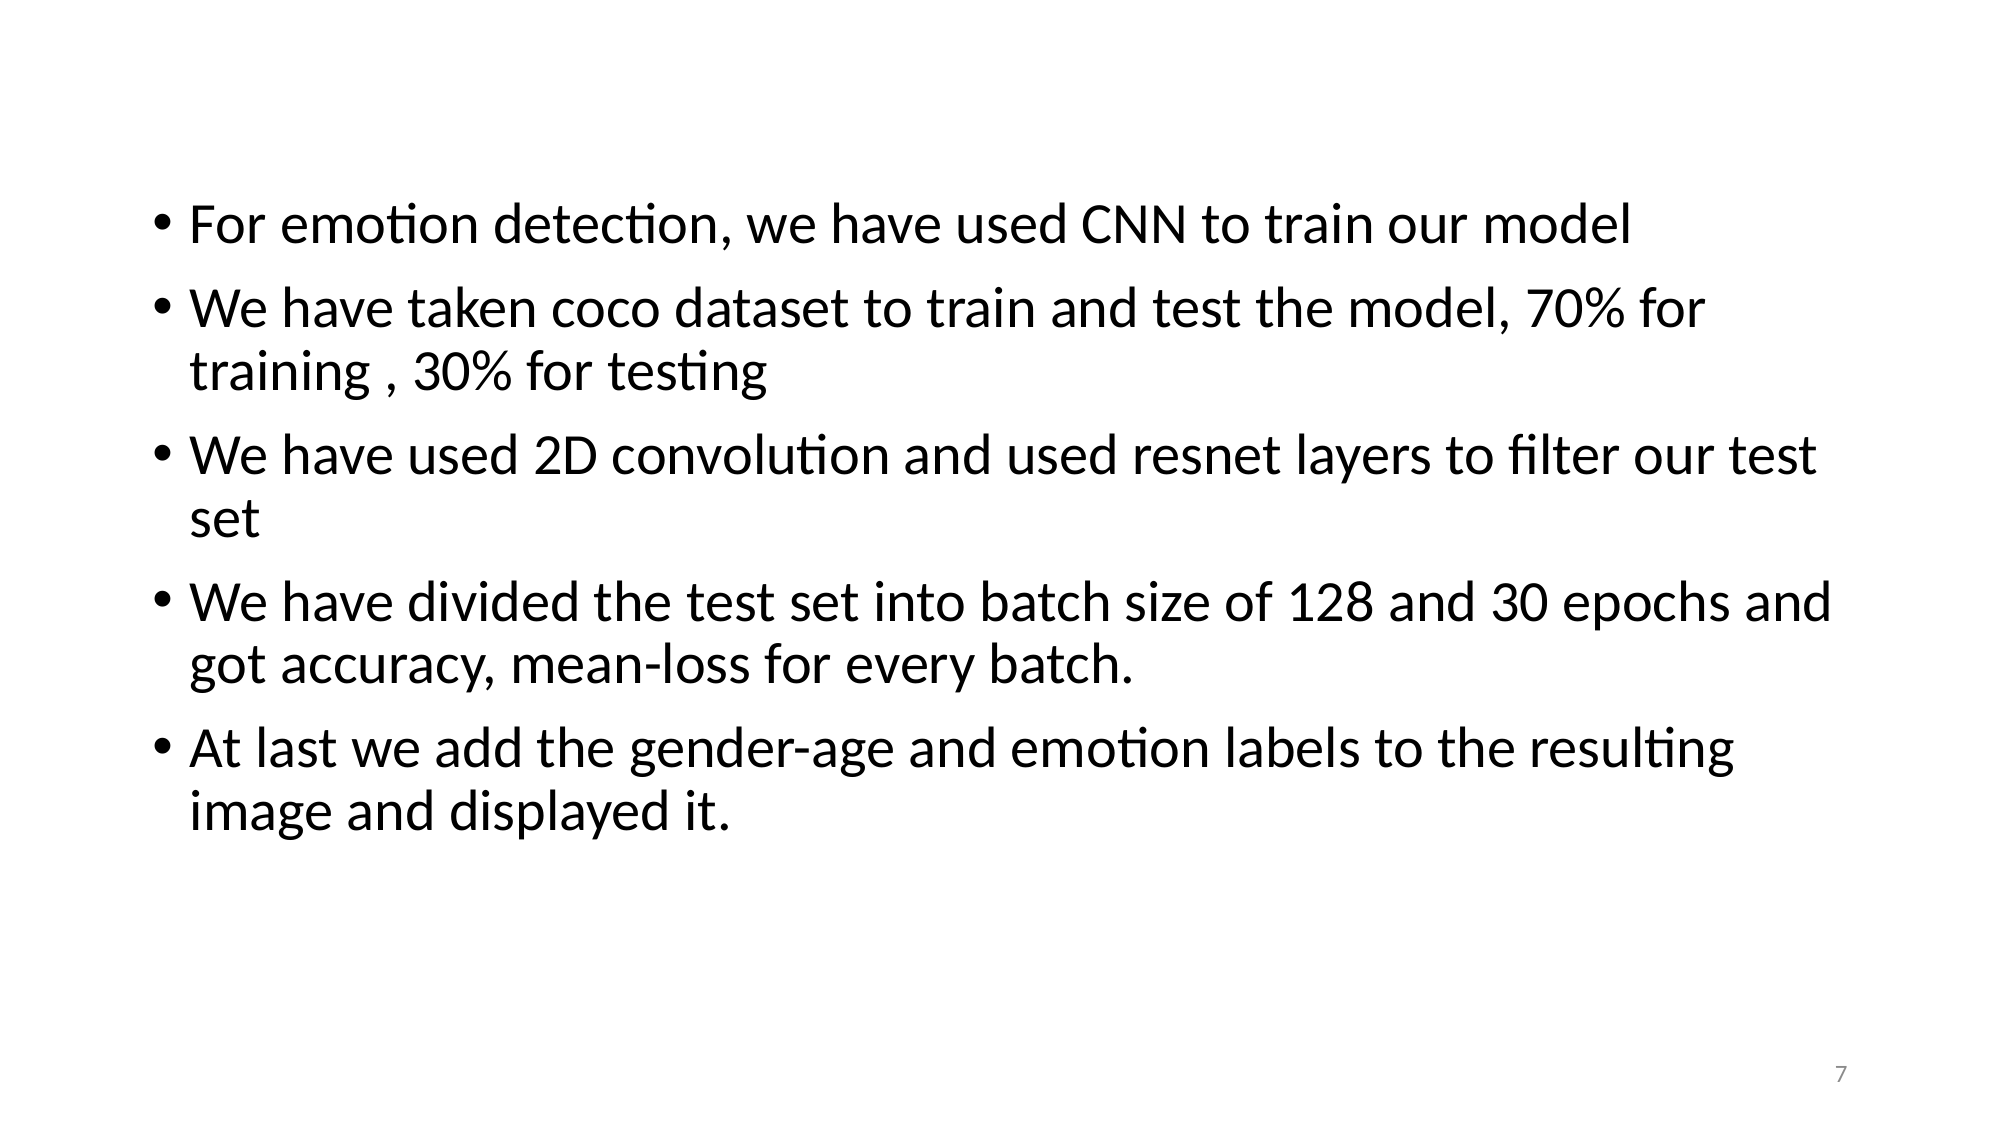

For emotion detection, we have used CNN to train our model
We have taken coco dataset to train and test the model, 70% for training , 30% for testing
We have used 2D convolution and used resnet layers to filter our test set
We have divided the test set into batch size of 128 and 30 epochs and got accuracy, mean-loss for every batch.
At last we add the gender-age and emotion labels to the resulting image and displayed it.

7